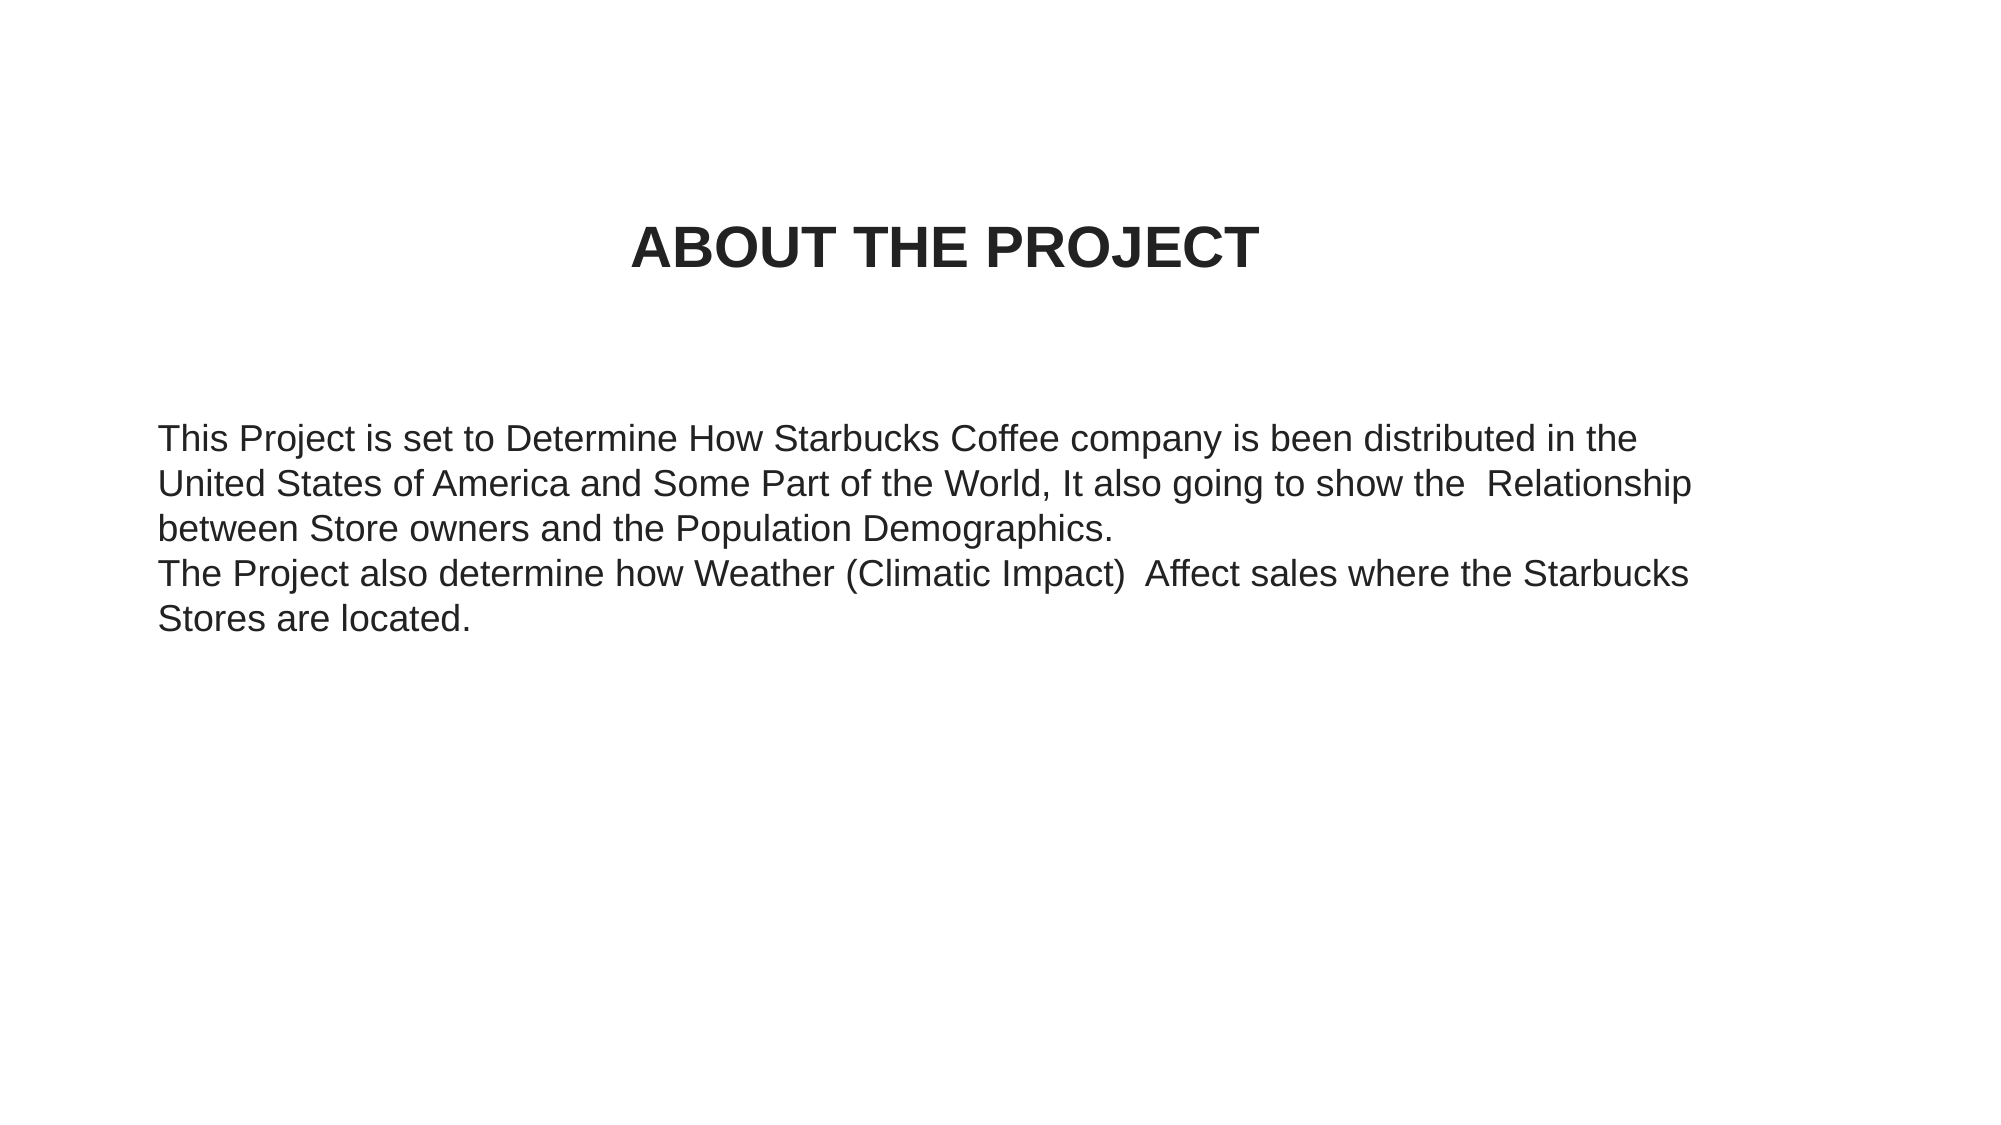

ABOUT THE PROJECT

This Project is set to Determine How Starbucks Coffee company is been distributed in the United States of America and Some Part of the World, It also going to show the  Relationship between Store owners and the Population Demographics.
The Project also determine how Weather (Climatic Impact)  Affect sales where the Starbucks Stores are located.